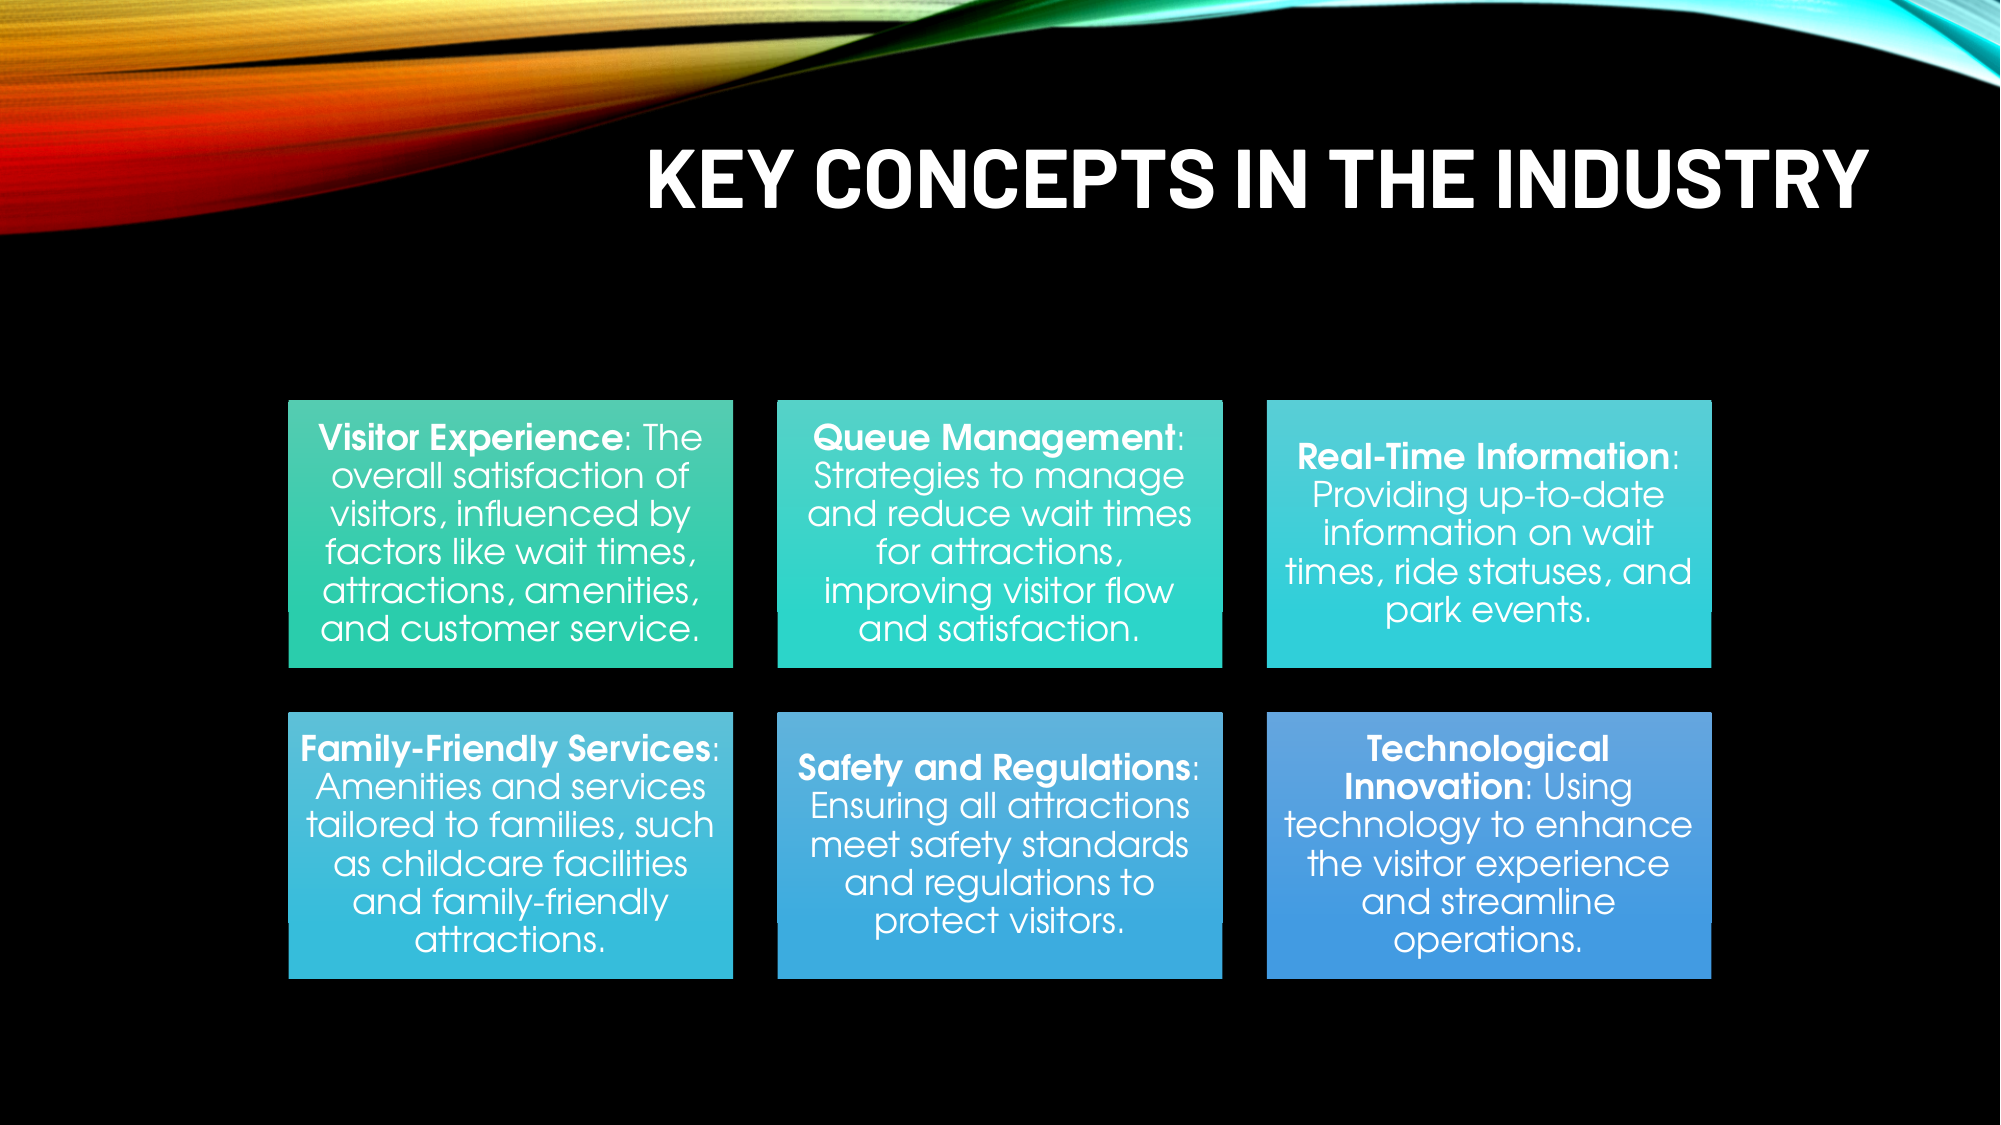

# Key Concepts in the Industry
Visitor Experience: The overall satisfaction of visitors, influenced by factors like wait times, attractions, amenities, and customer service.
Queue Management: Strategies to manage and reduce wait times for attractions, improving visitor flow and satisfaction.
Real-Time Information: Providing up-to-date information on wait times, ride statuses, and park events.
Family-Friendly Services: Amenities and services tailored to families, such as childcare facilities and family-friendly attractions.
Safety and Regulations: Ensuring all attractions meet safety standards and regulations to protect visitors.
Technological Innovation: Using technology to enhance the visitor experience and streamline operations.